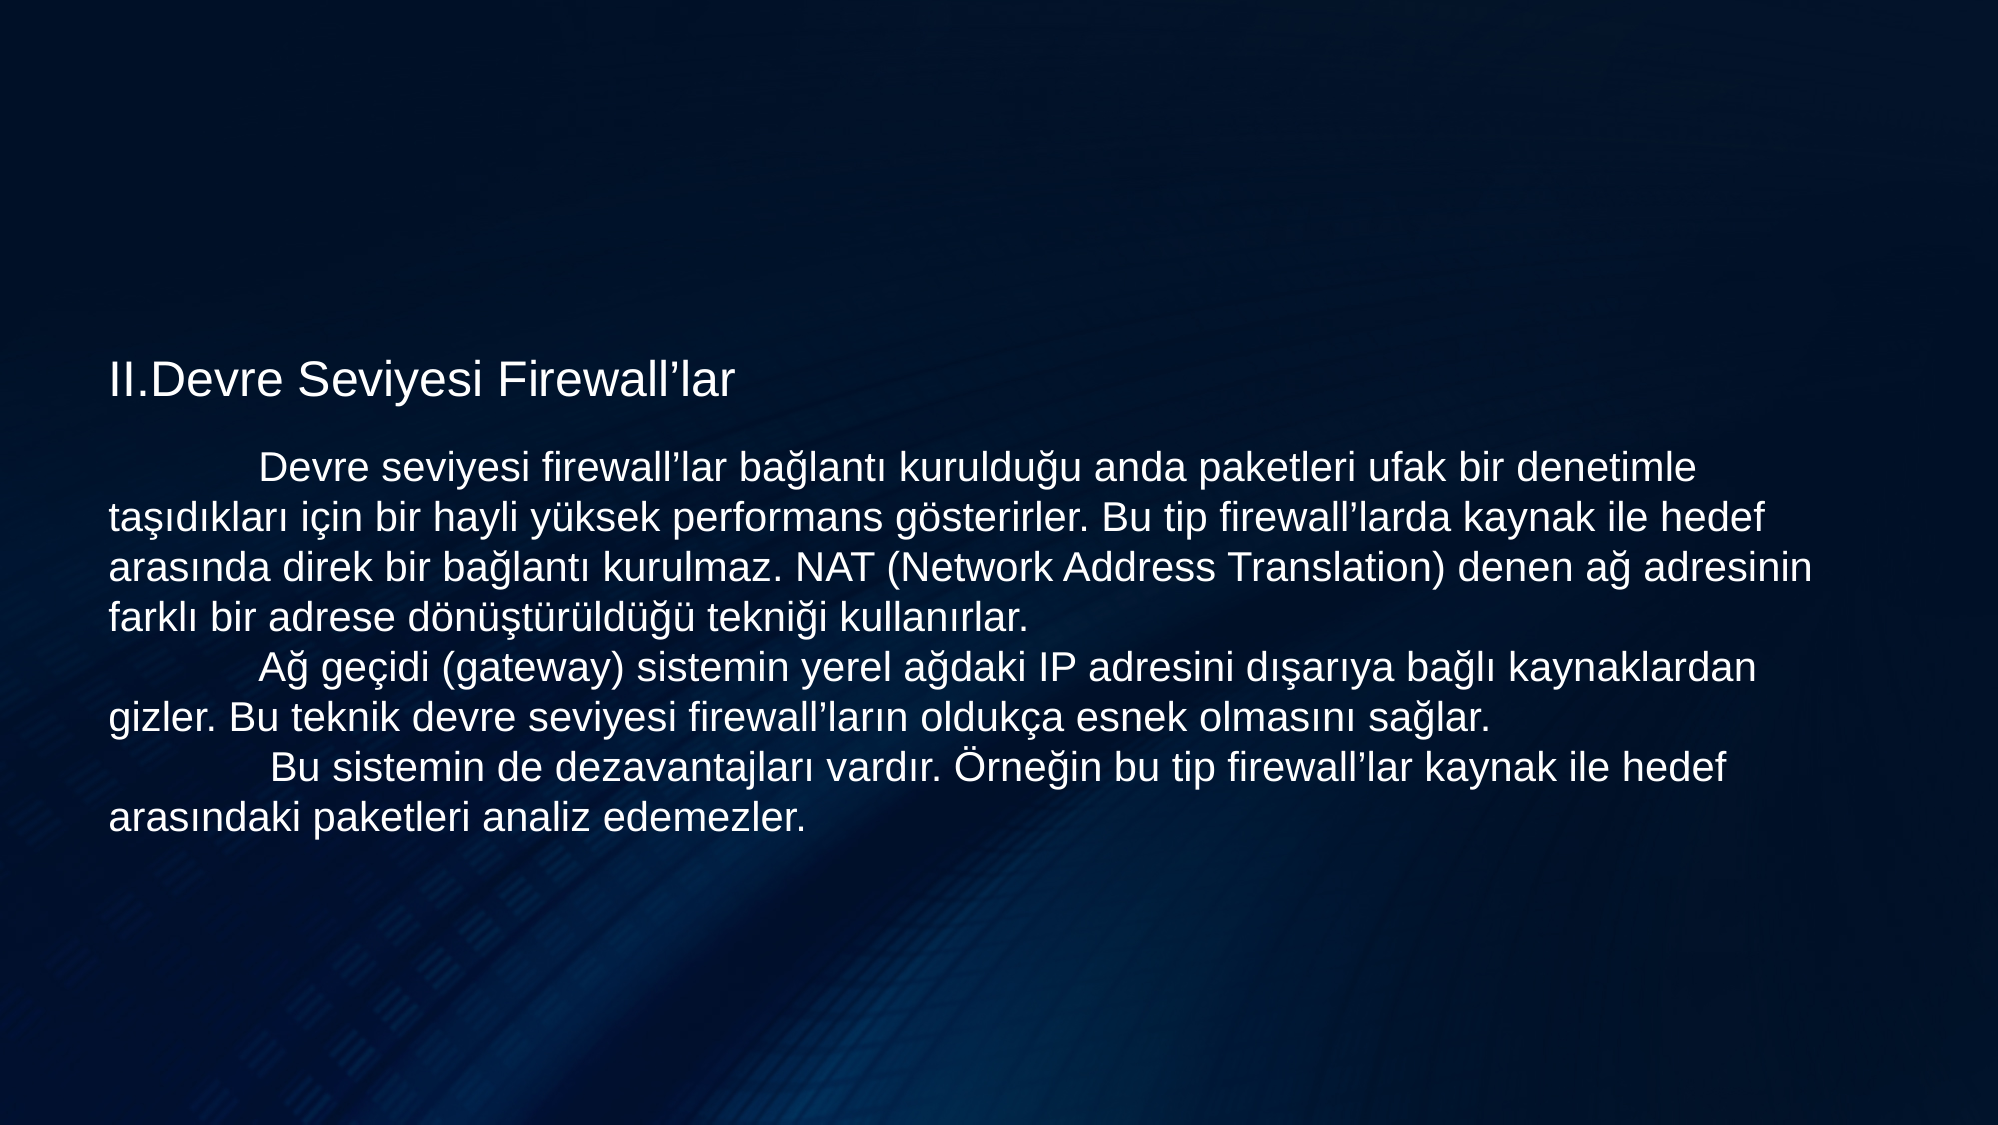

II.Devre Seviyesi Firewall’lar
	Devre seviyesi firewall’lar bağlantı kurulduğu anda paketleri ufak bir denetimle taşıdıkları için bir hayli yüksek performans gösterirler. Bu tip firewall’larda kaynak ile hedef arasında direk bir bağlantı kurulmaz. NAT (Network Address Translation) denen ağ adresinin farklı bir adrese dönüştürüldüğü tekniği kullanırlar.
	Ağ geçidi (gateway) sistemin yerel ağdaki IP adresini dışarıya bağlı kaynaklardan gizler. Bu teknik devre seviyesi firewall’ların oldukça esnek olmasını sağlar.
	 Bu sistemin de dezavantajları vardır. Örneğin bu tip firewall’lar kaynak ile hedef arasındaki paketleri analiz edemezler.